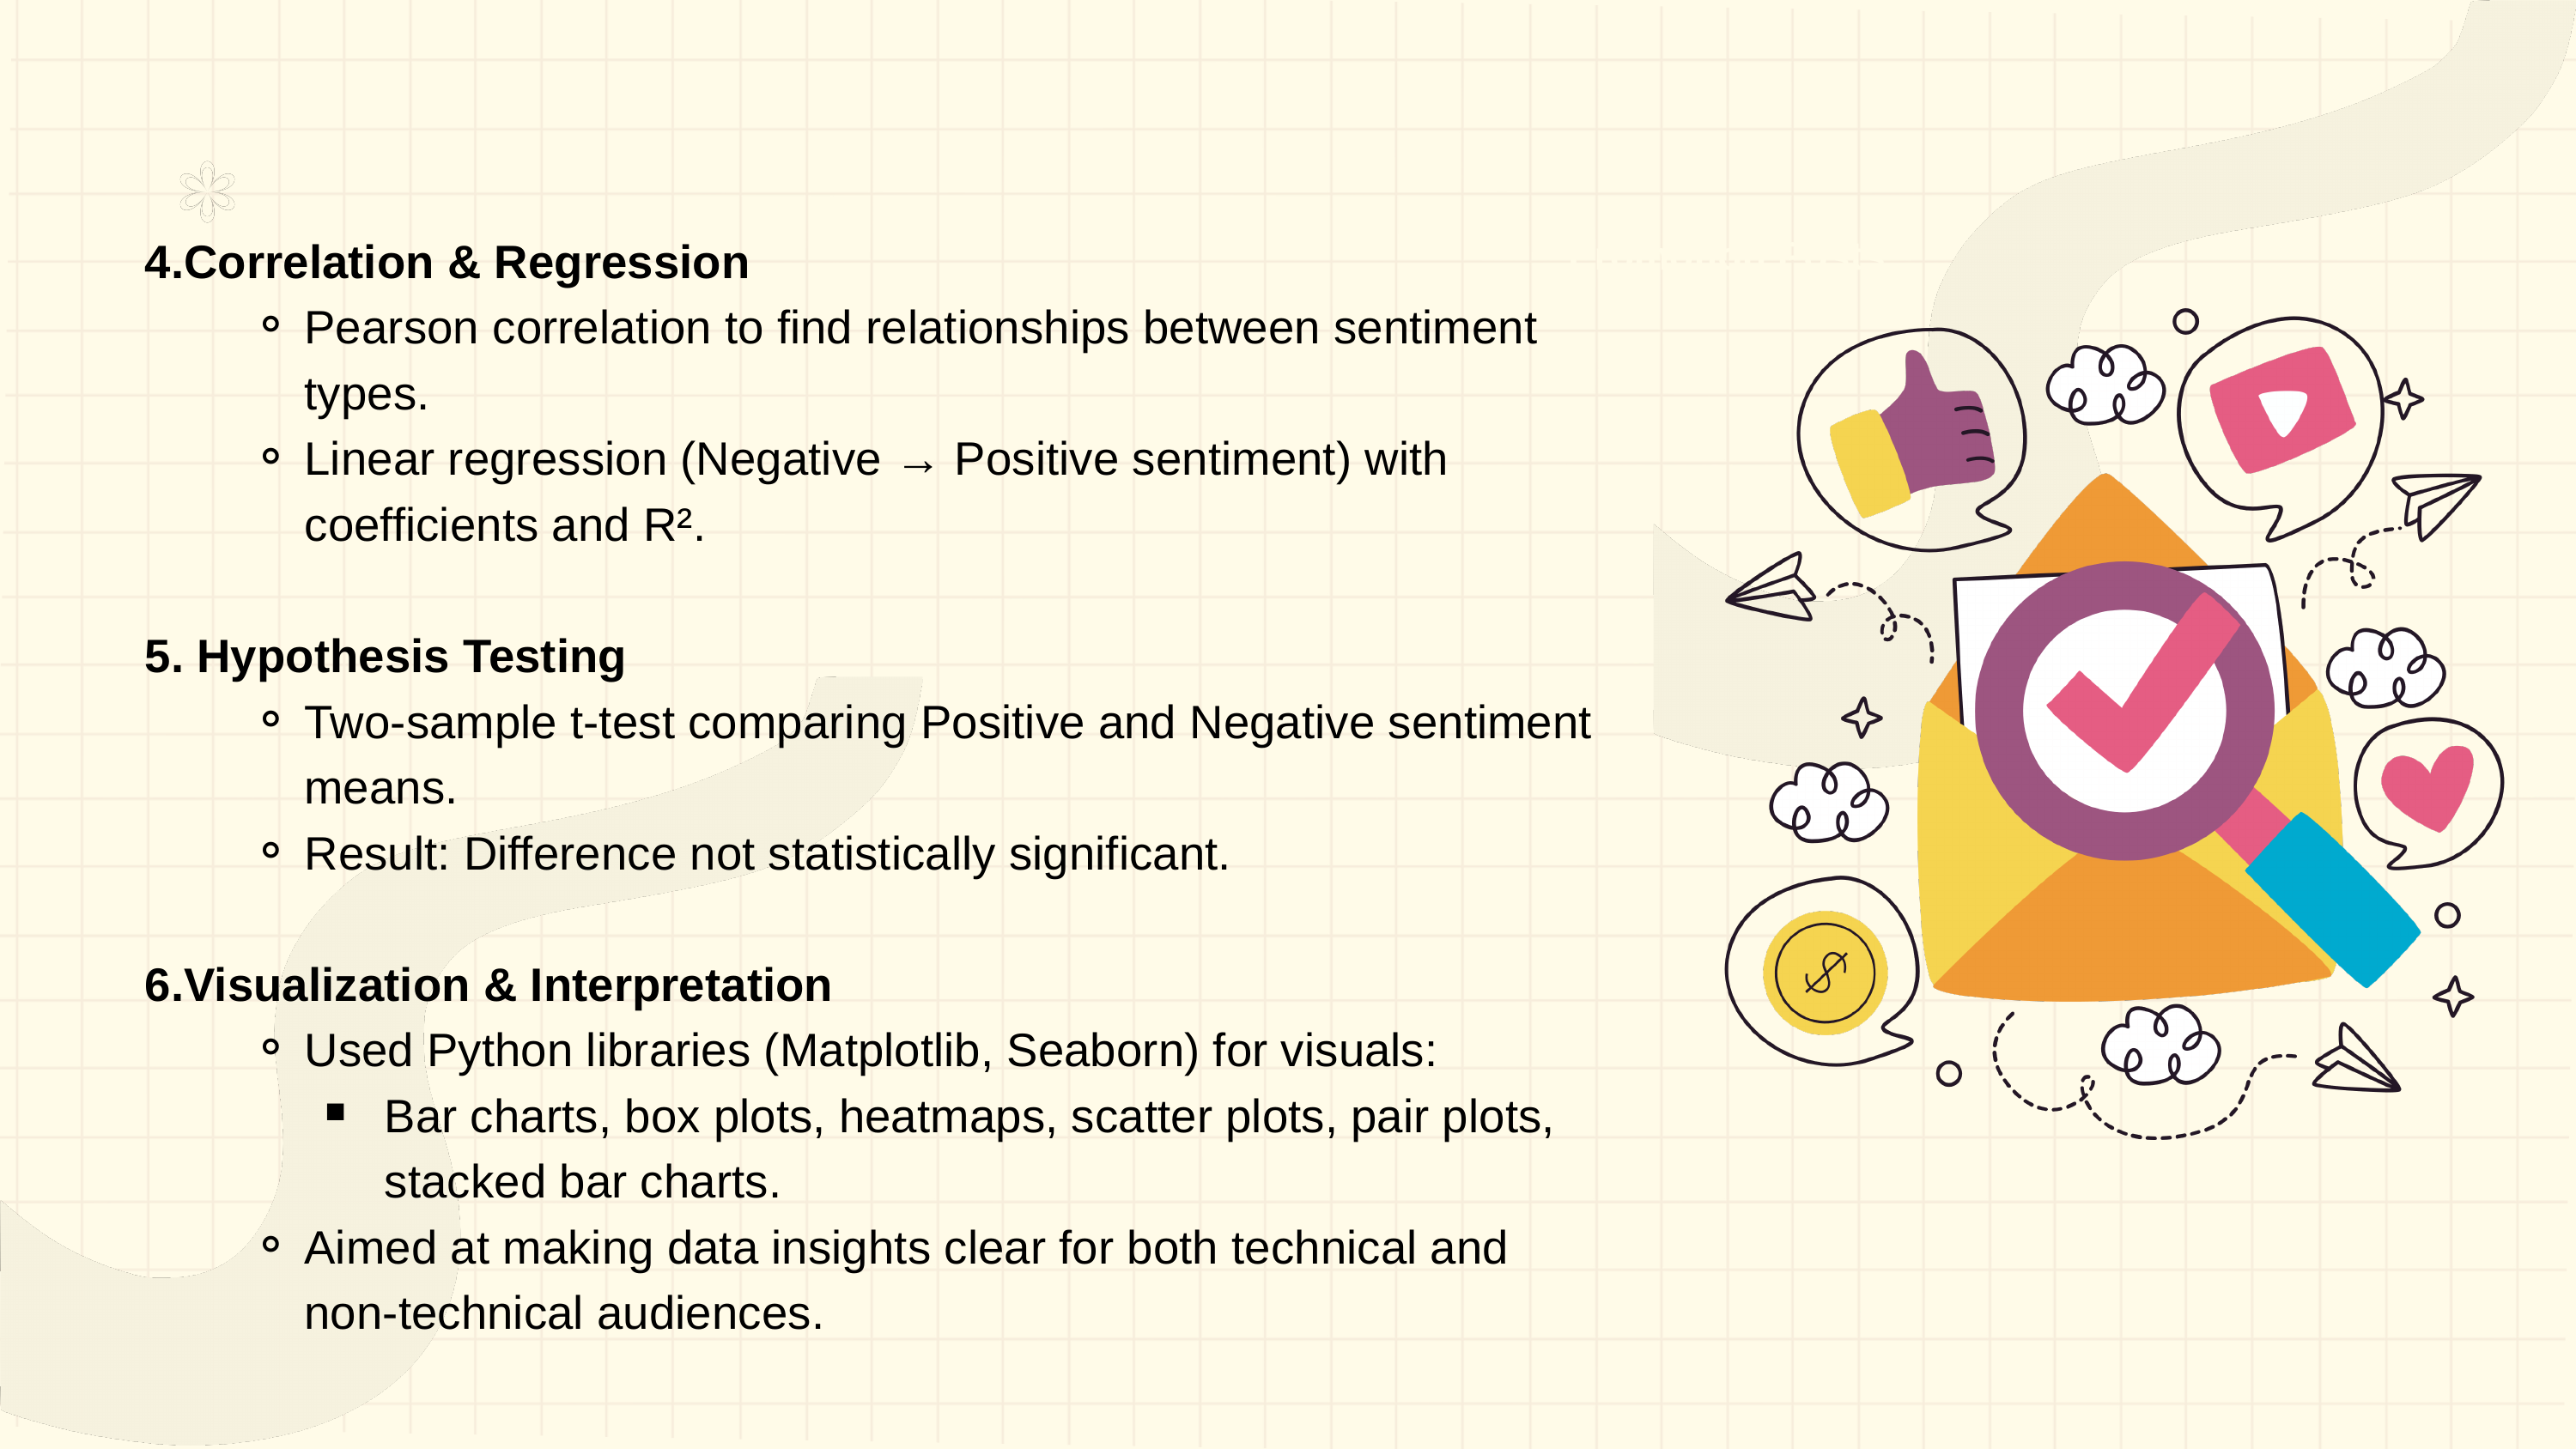

4.Correlation & Regression
Pearson correlation to find relationships between sentiment types.
Linear regression (Negative → Positive sentiment) with coefficients and R².

5. Hypothesis Testing
Two-sample t-test comparing Positive and Negative sentiment means.
Result: Difference not statistically significant.

6.Visualization & Interpretation
Used Python libraries (Matplotlib, Seaborn) for visuals:
Bar charts, box plots, heatmaps, scatter plots, pair plots, stacked bar charts.
Aimed at making data insights clear for both technical and non-technical audiences.

Promotion Posts